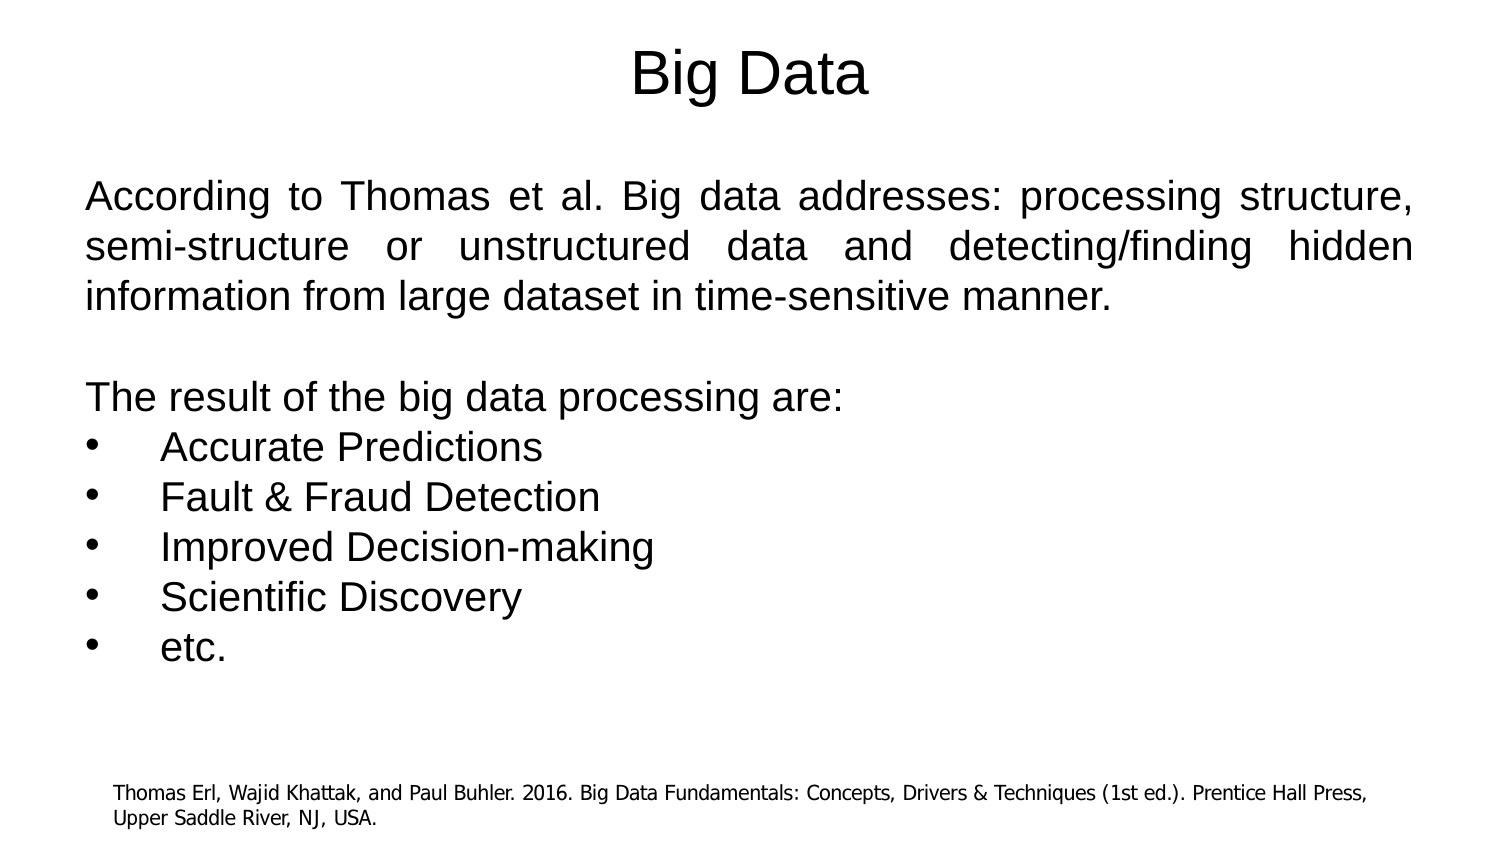

# Big Data
According to Thomas et al. Big data addresses: processing structure, semi-structure or unstructured data and detecting/finding hidden information from large dataset in time-sensitive manner.

The result of the big data processing are:
Accurate Predictions
Fault & Fraud Detection
Improved Decision-making
Scientific Discovery
etc.
Thomas Erl, Wajid Khattak, and Paul Buhler. 2016. Big Data Fundamentals: Concepts, Drivers & Techniques (1st ed.). Prentice Hall Press, Upper Saddle River, NJ, USA.